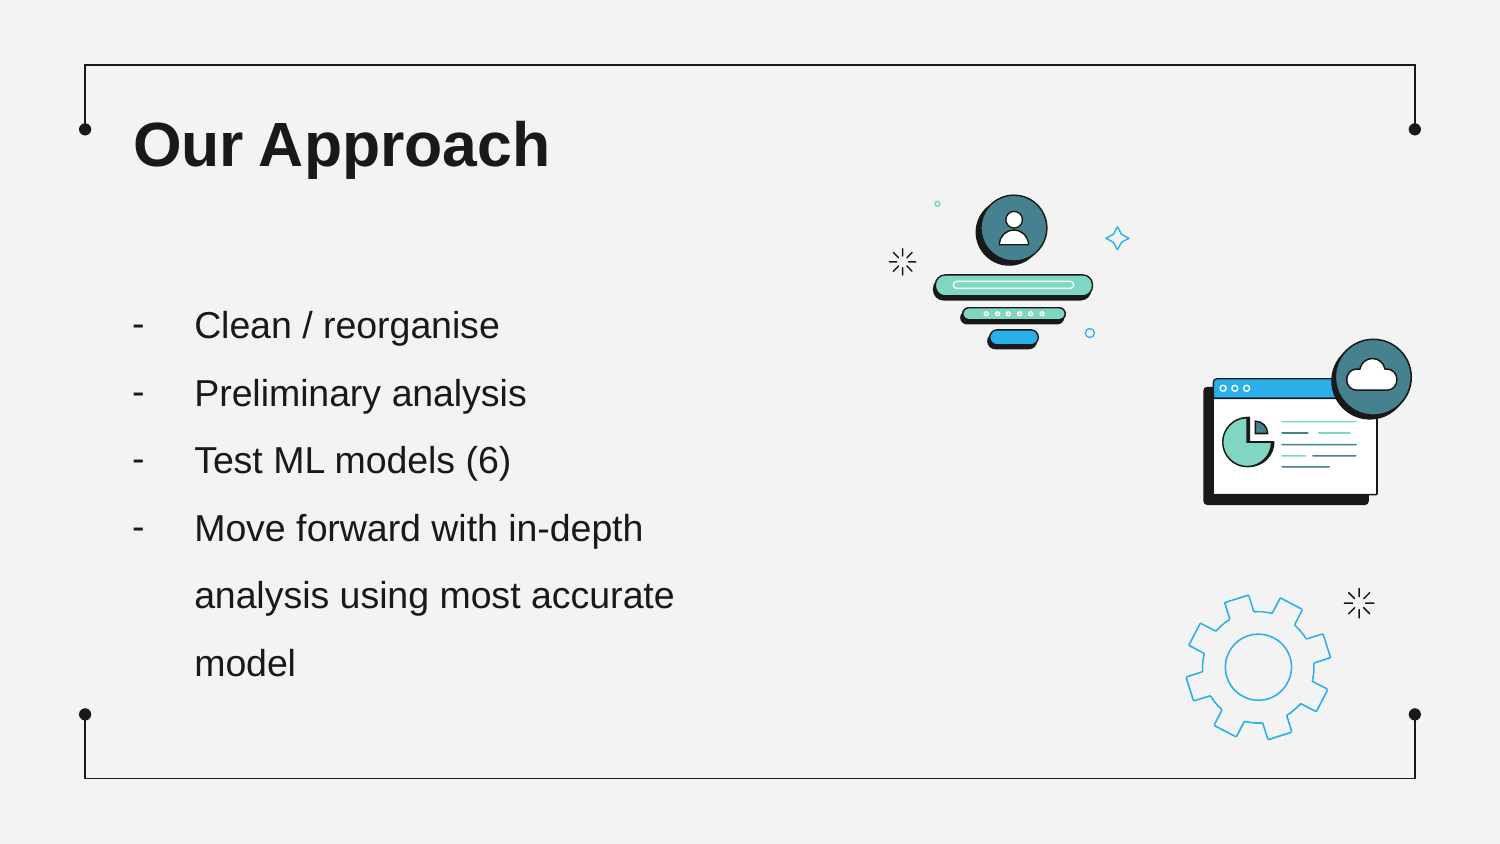

# Our Approach

Clean / reorganise
Preliminary analysis
Test ML models (6)
Move forward with in-depth analysis using most accurate model